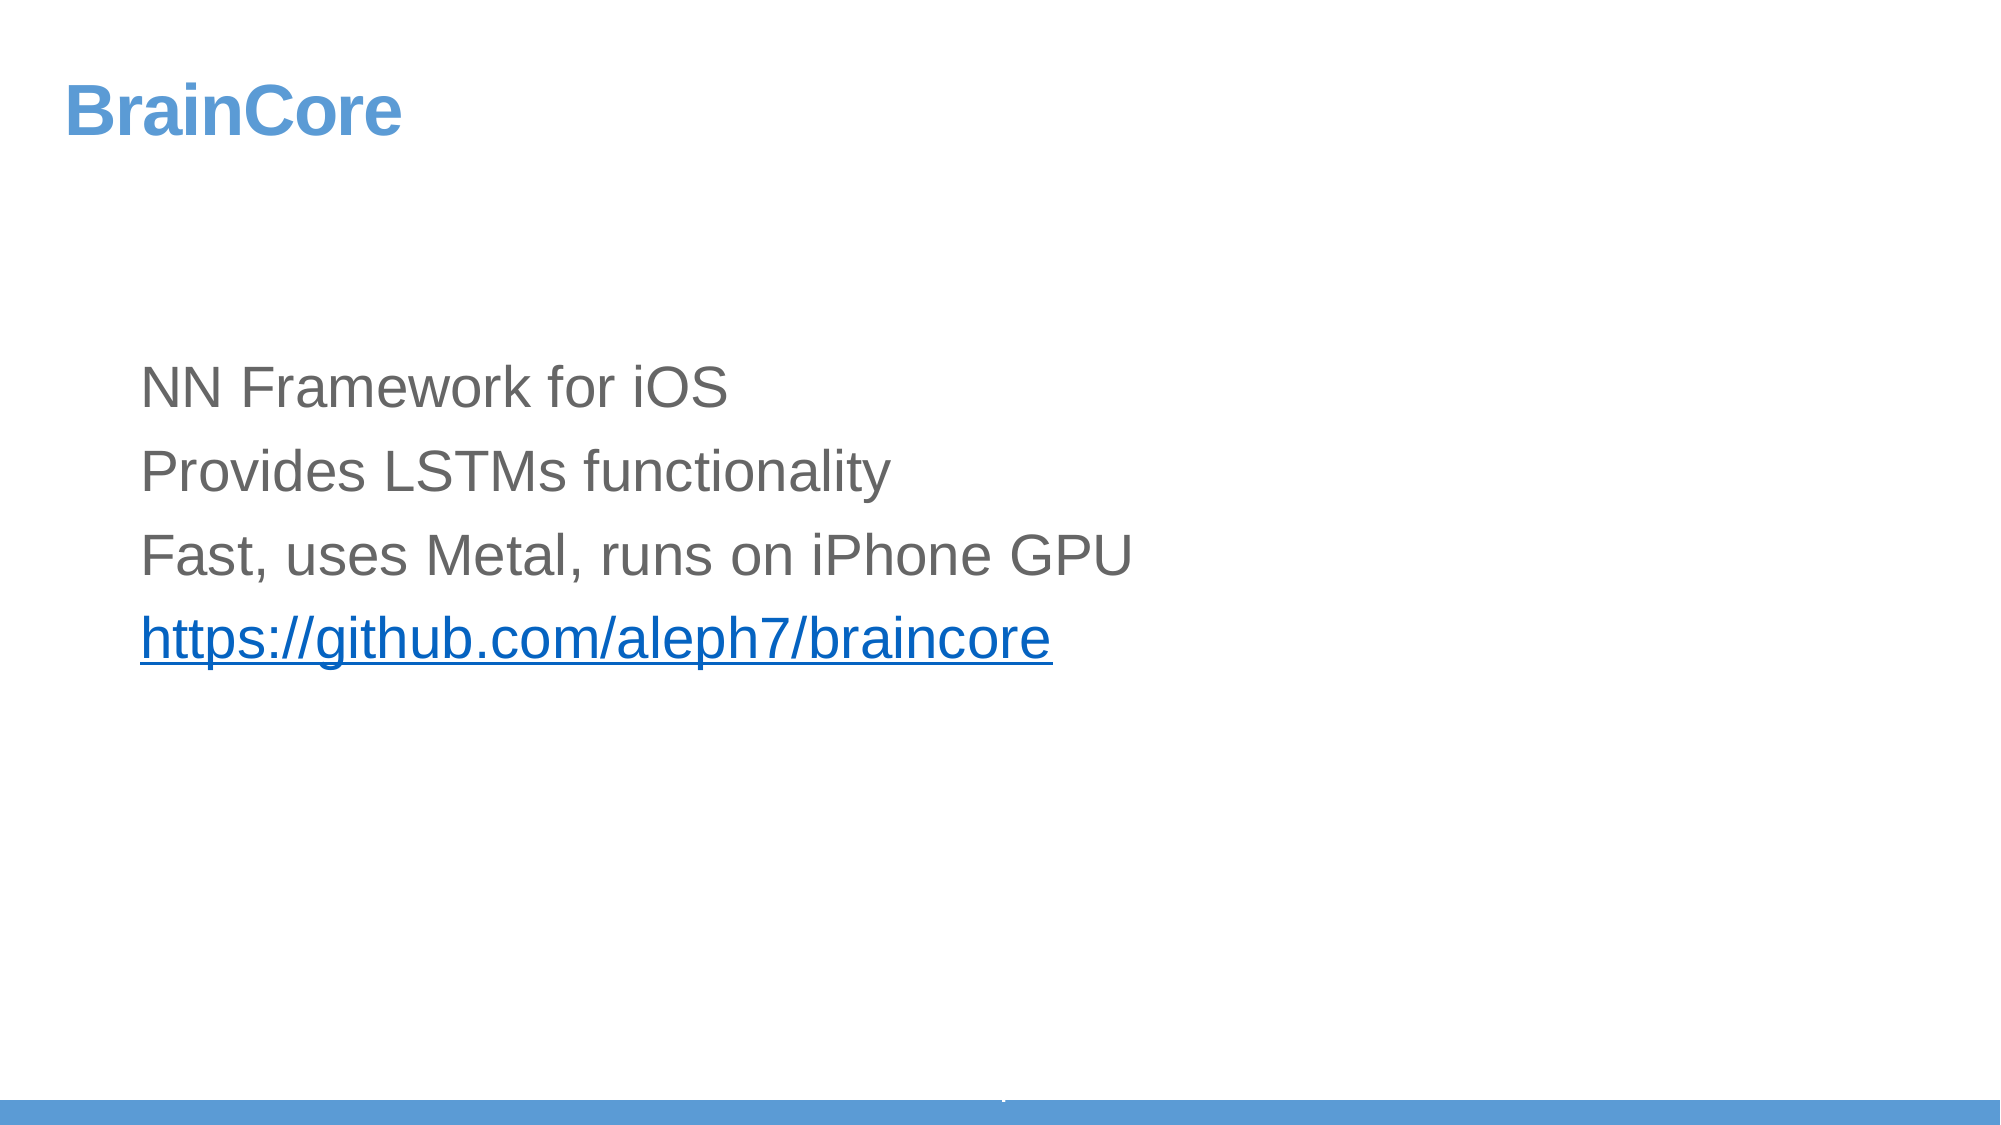

BrainCore
NN Framework for iOS
Provides LSTMs functionality
Fast, uses Metal, runs on iPhone GPU
https://github.com/aleph7/braincore

i